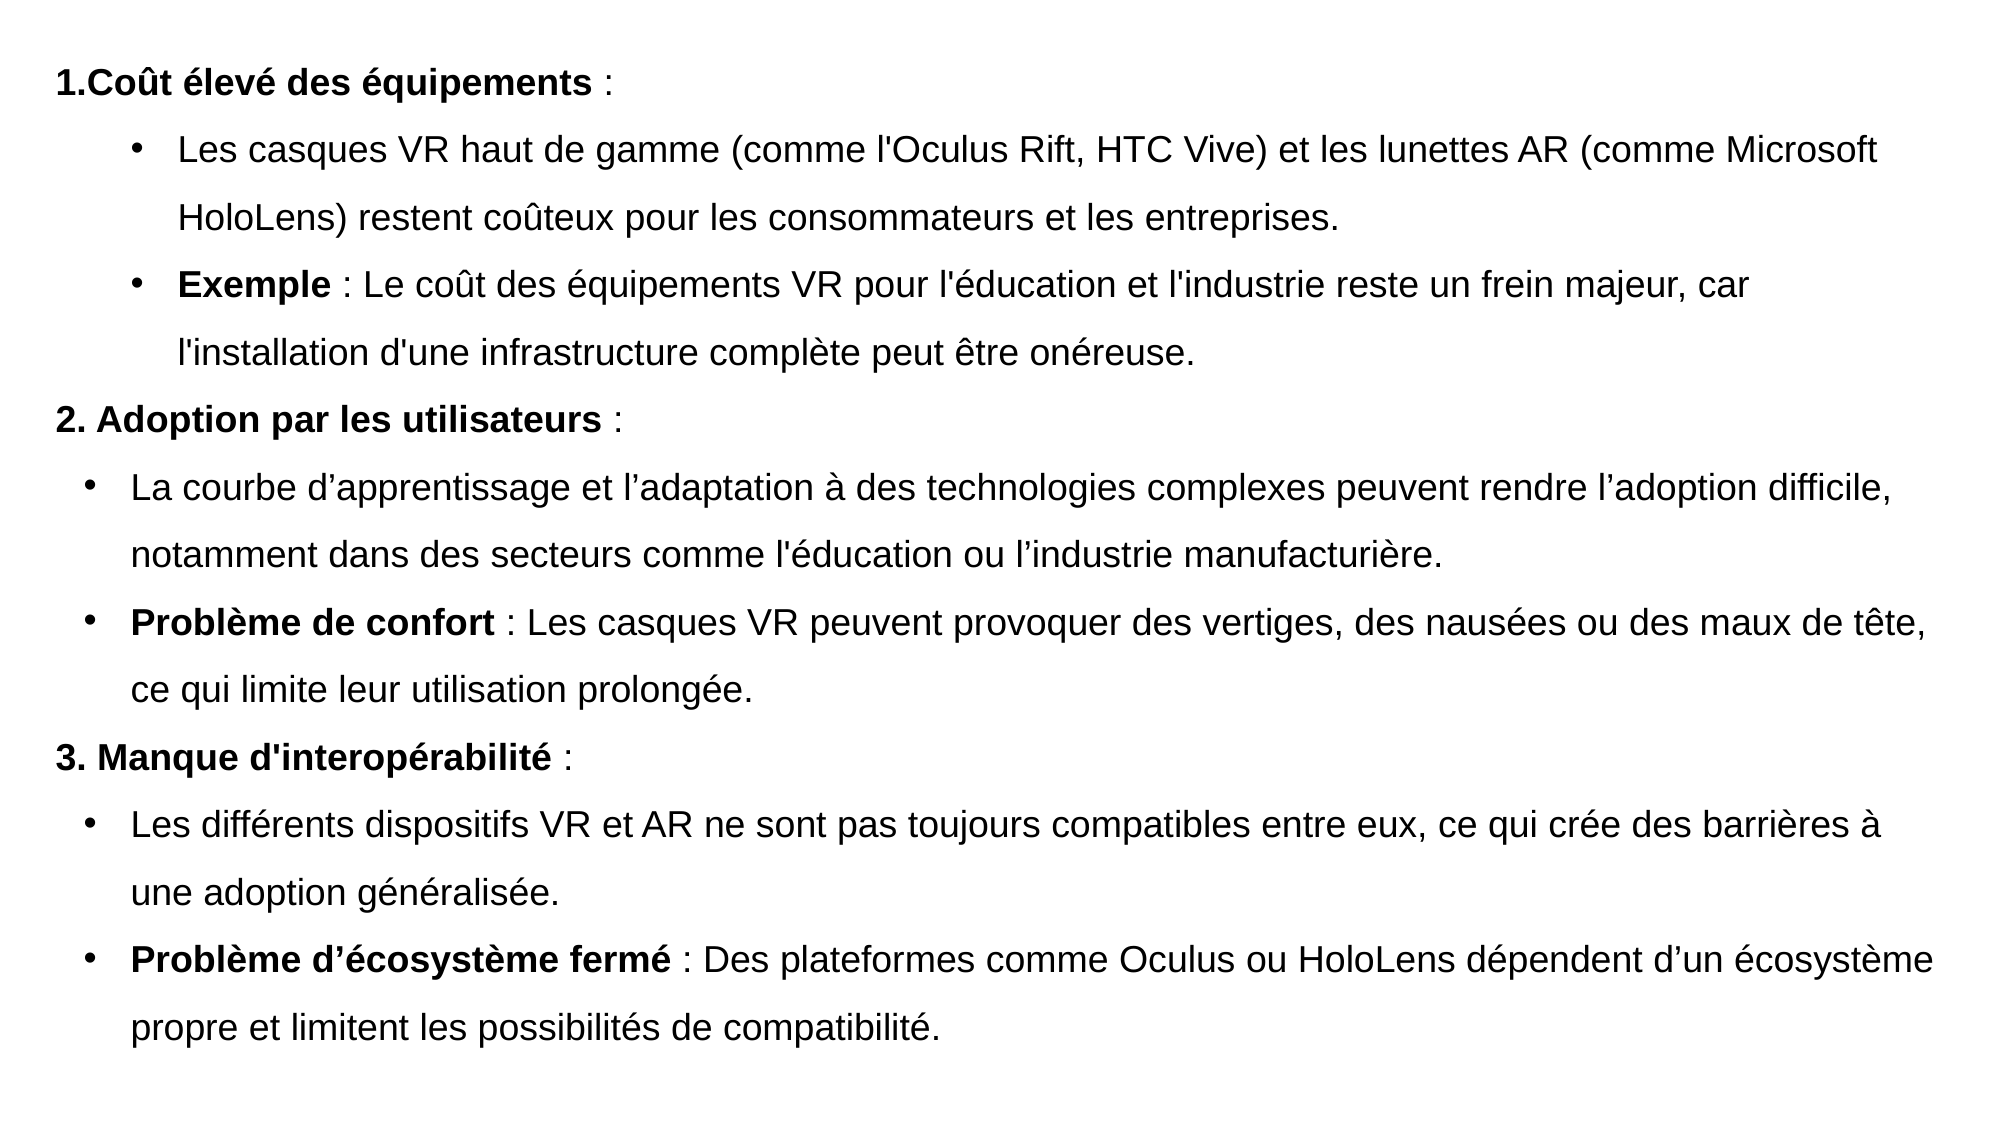

Coût élevé des équipements :
Les casques VR haut de gamme (comme l'Oculus Rift, HTC Vive) et les lunettes AR (comme Microsoft HoloLens) restent coûteux pour les consommateurs et les entreprises.
Exemple : Le coût des équipements VR pour l'éducation et l'industrie reste un frein majeur, car l'installation d'une infrastructure complète peut être onéreuse.
2. Adoption par les utilisateurs :
La courbe d’apprentissage et l’adaptation à des technologies complexes peuvent rendre l’adoption difficile, notamment dans des secteurs comme l'éducation ou l’industrie manufacturière.
Problème de confort : Les casques VR peuvent provoquer des vertiges, des nausées ou des maux de tête, ce qui limite leur utilisation prolongée.
3. Manque d'interopérabilité :
Les différents dispositifs VR et AR ne sont pas toujours compatibles entre eux, ce qui crée des barrières à une adoption généralisée.
Problème d’écosystème fermé : Des plateformes comme Oculus ou HoloLens dépendent d’un écosystème propre et limitent les possibilités de compatibilité.